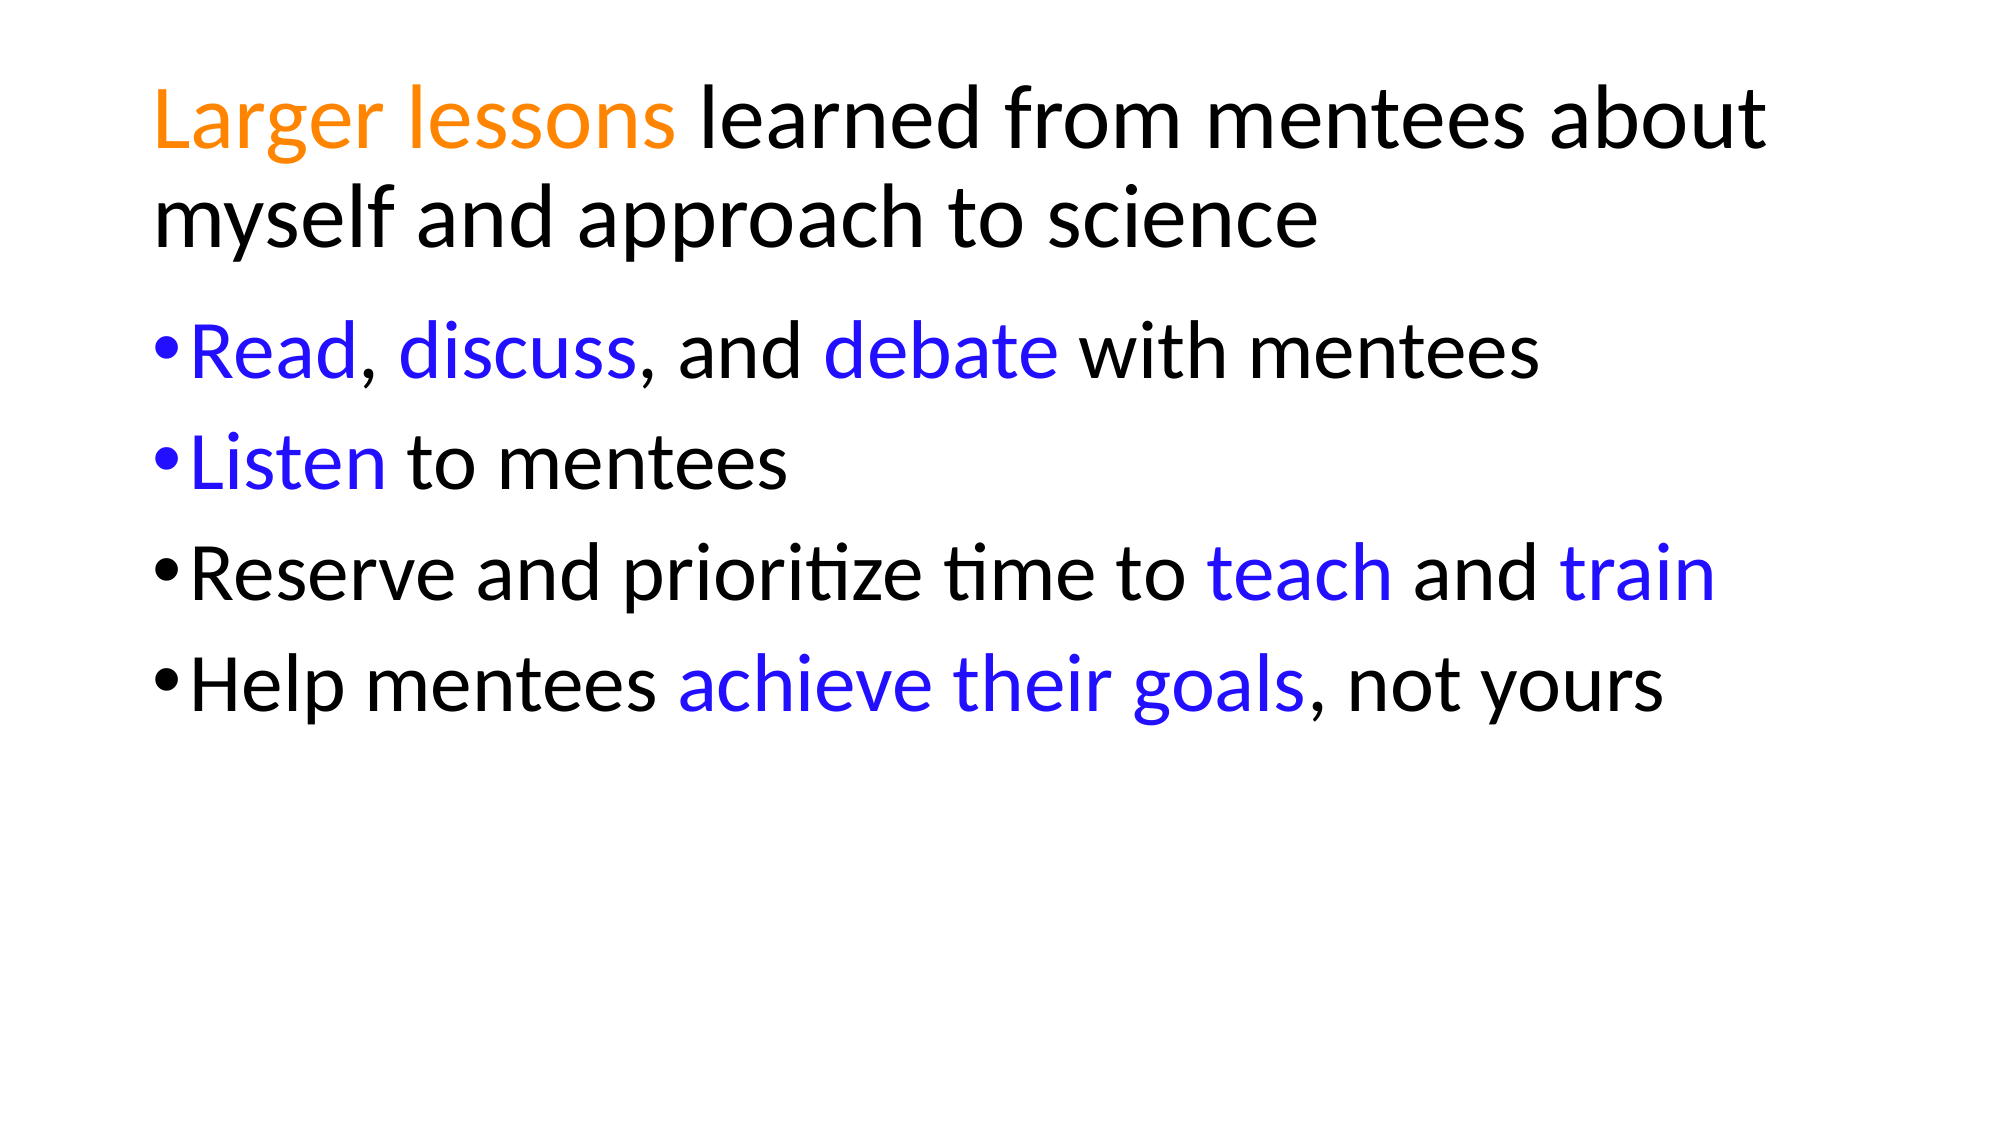

# Larger lessons learned from mentees about myself and approach to science
Read, discuss, and debate with mentees
Listen to mentees
Reserve and prioritize time to teach and train
Help mentees achieve their goals, not yours